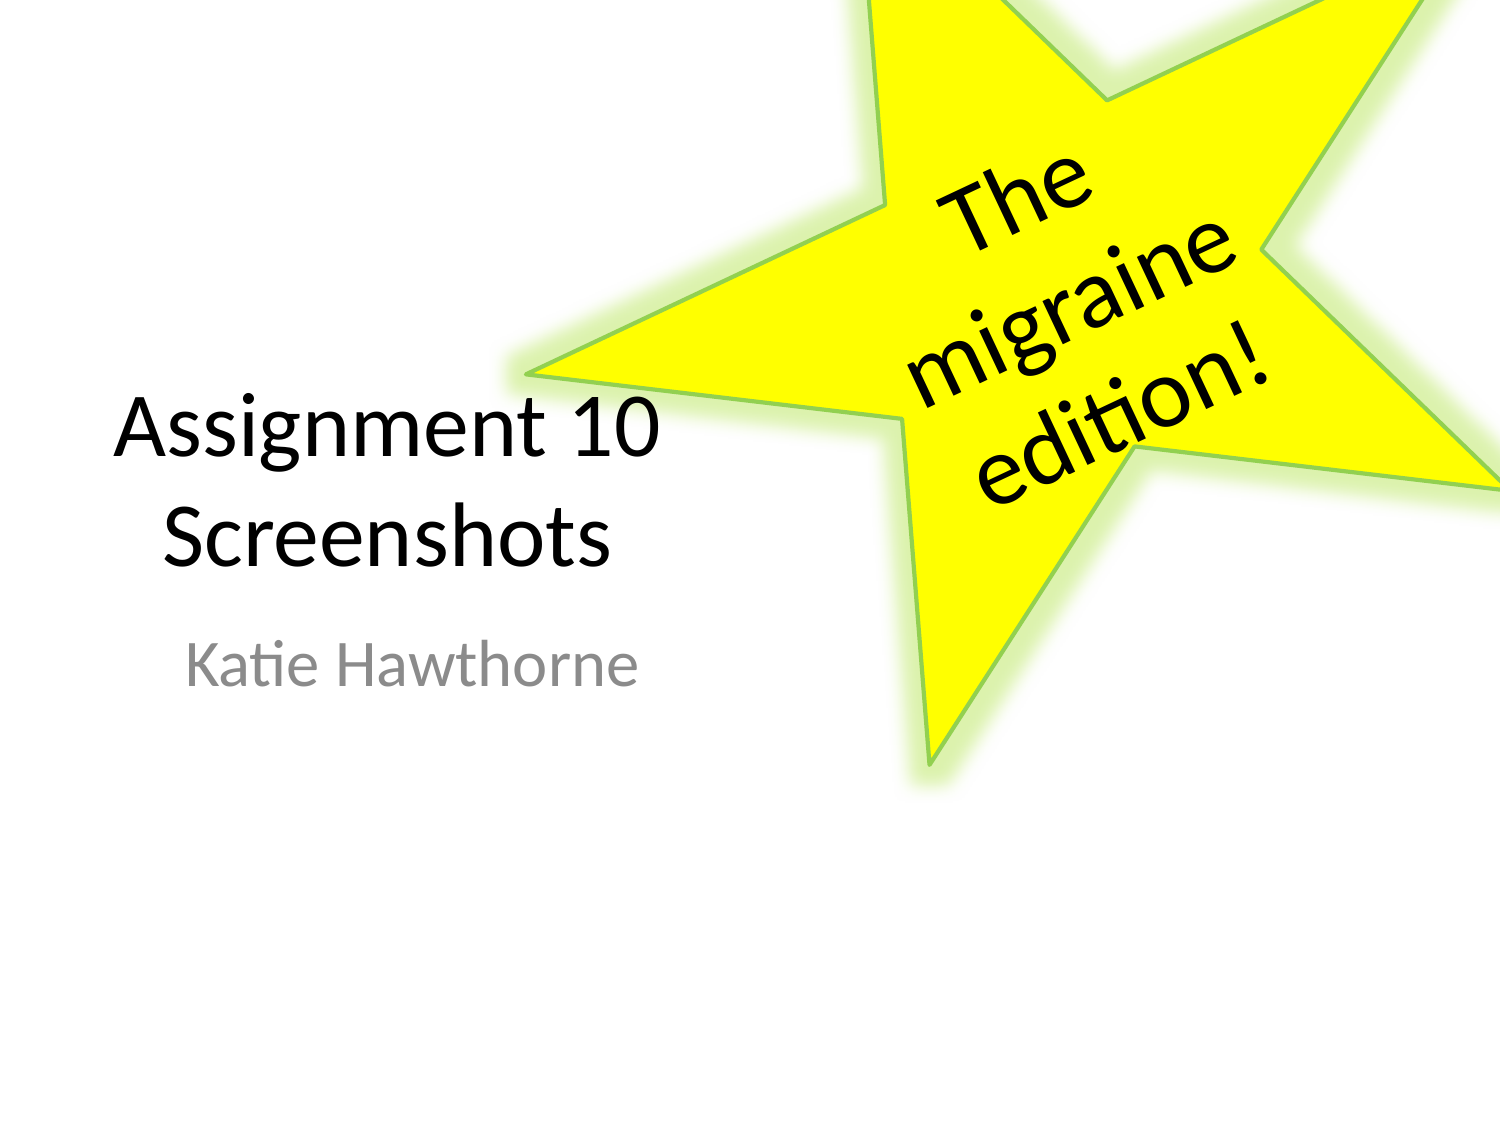

The migraine edition!
# Assignment 10 Screenshots
Katie Hawthorne